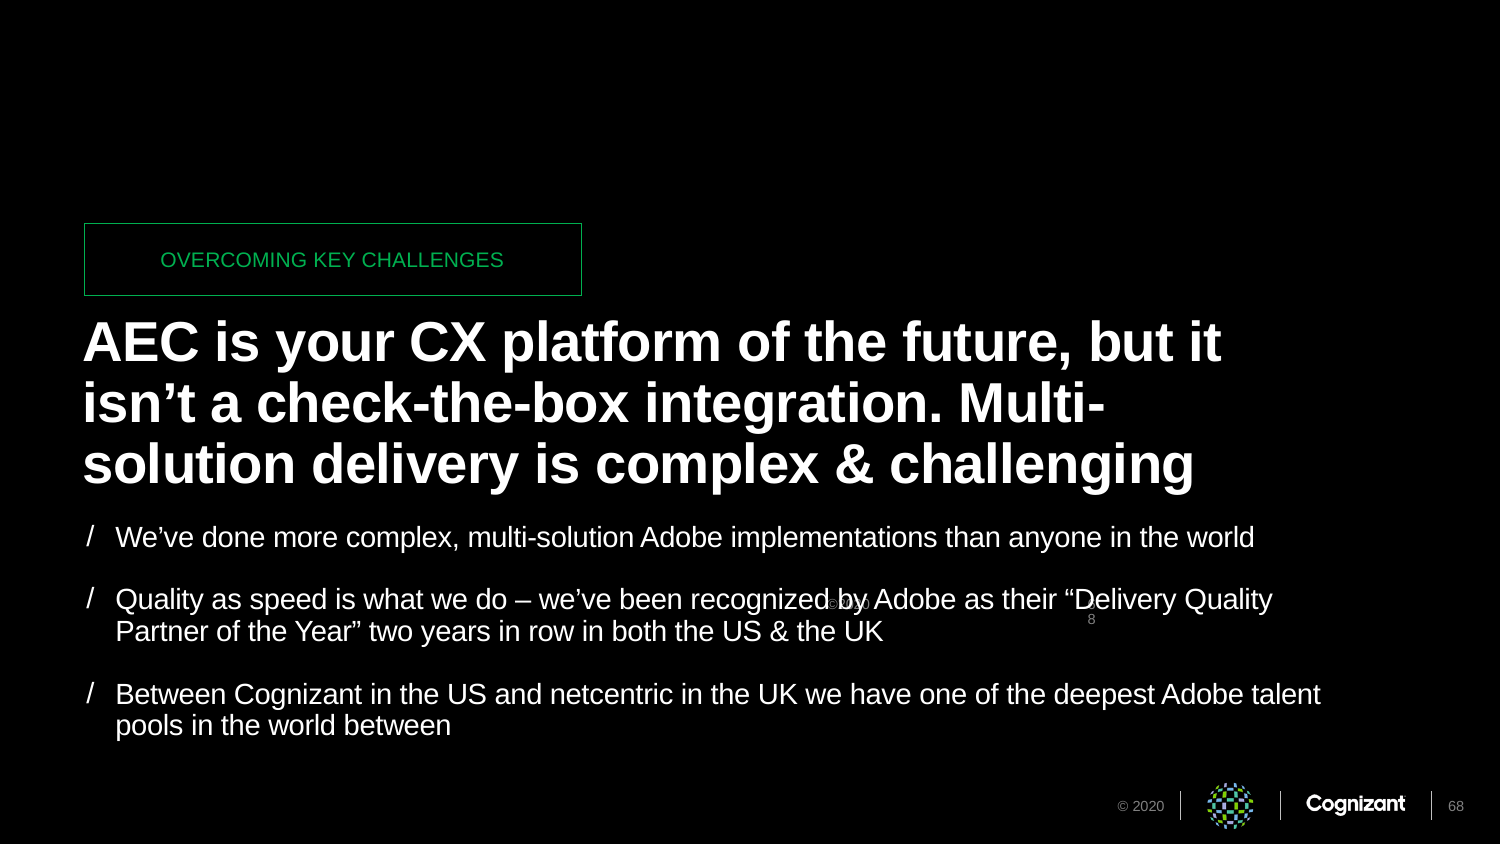

OVERCOMING KEY CHALLENGES
AEC is your CX platform of the future, but it isn’t a check-the-box integration. Multi-solution delivery is complex & challenging
We’ve done more complex, multi-solution Adobe implementations than anyone in the world

Quality as speed is what we do – we’ve been recognized by Adobe as their “Delivery Quality Partner of the Year” two years in row in both the US & the UK

Between Cognizant in the US and netcentric in the UK we have one of the deepest Adobe talent pools in the world between
©2020
68
68
© 2020